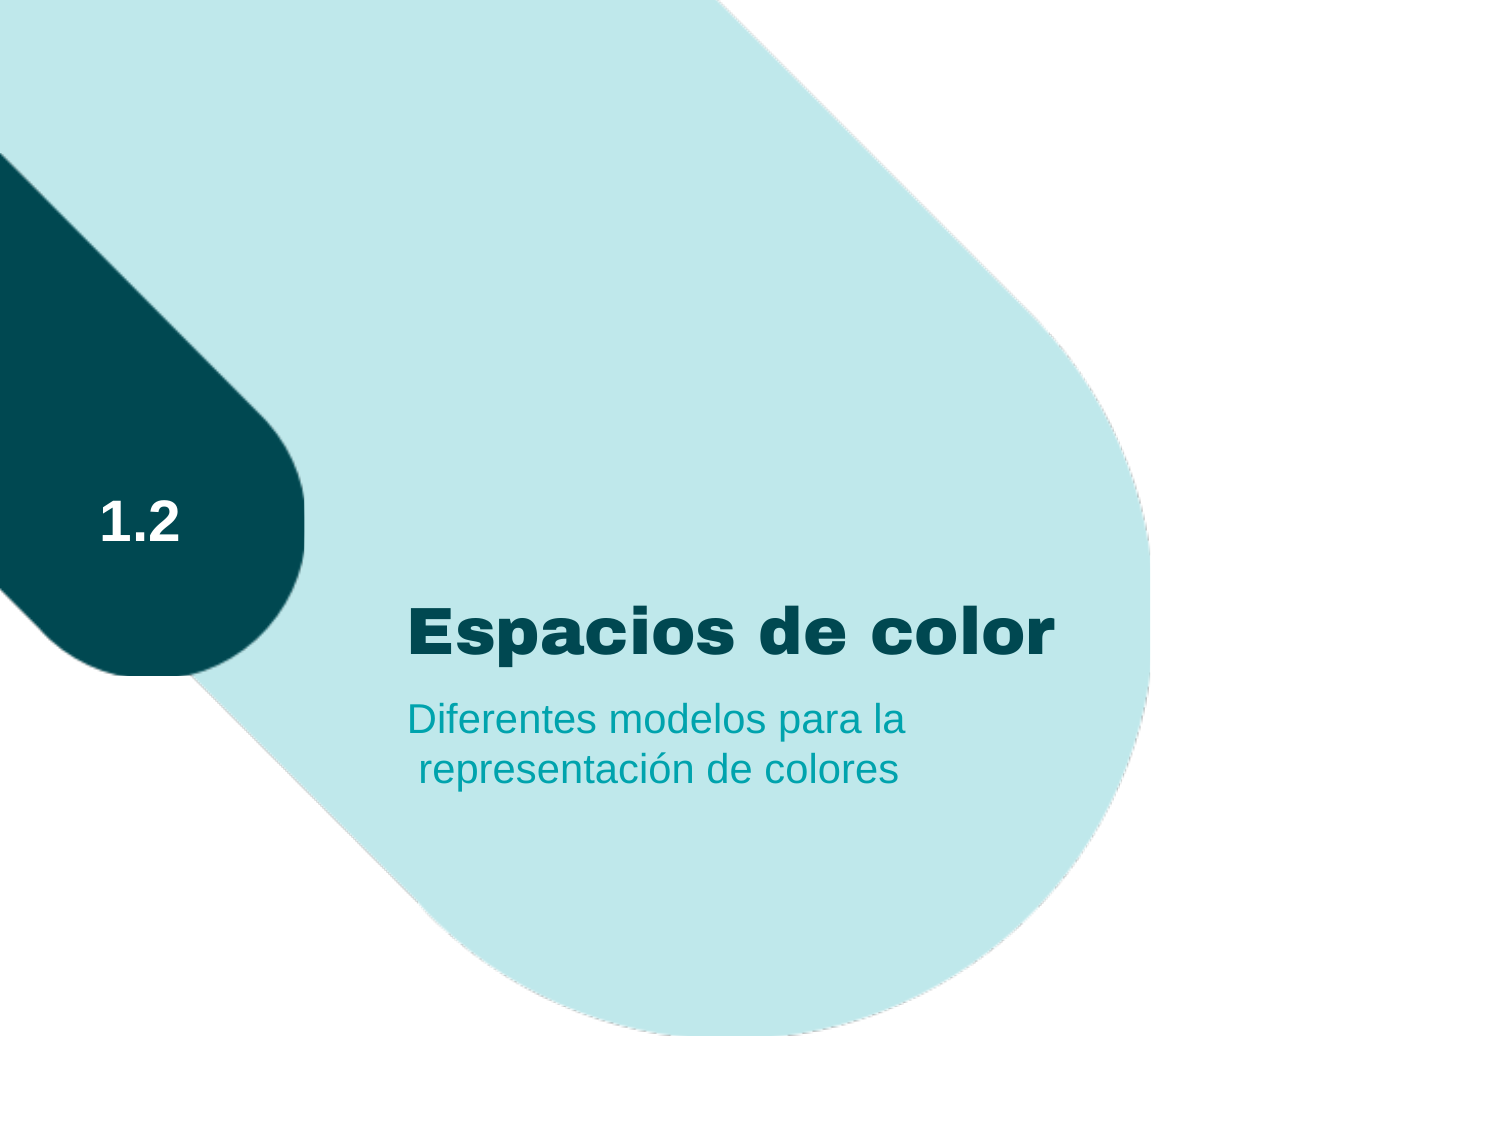

# Espacios de color
1.2
Diferentes modelos para la  representación de colores